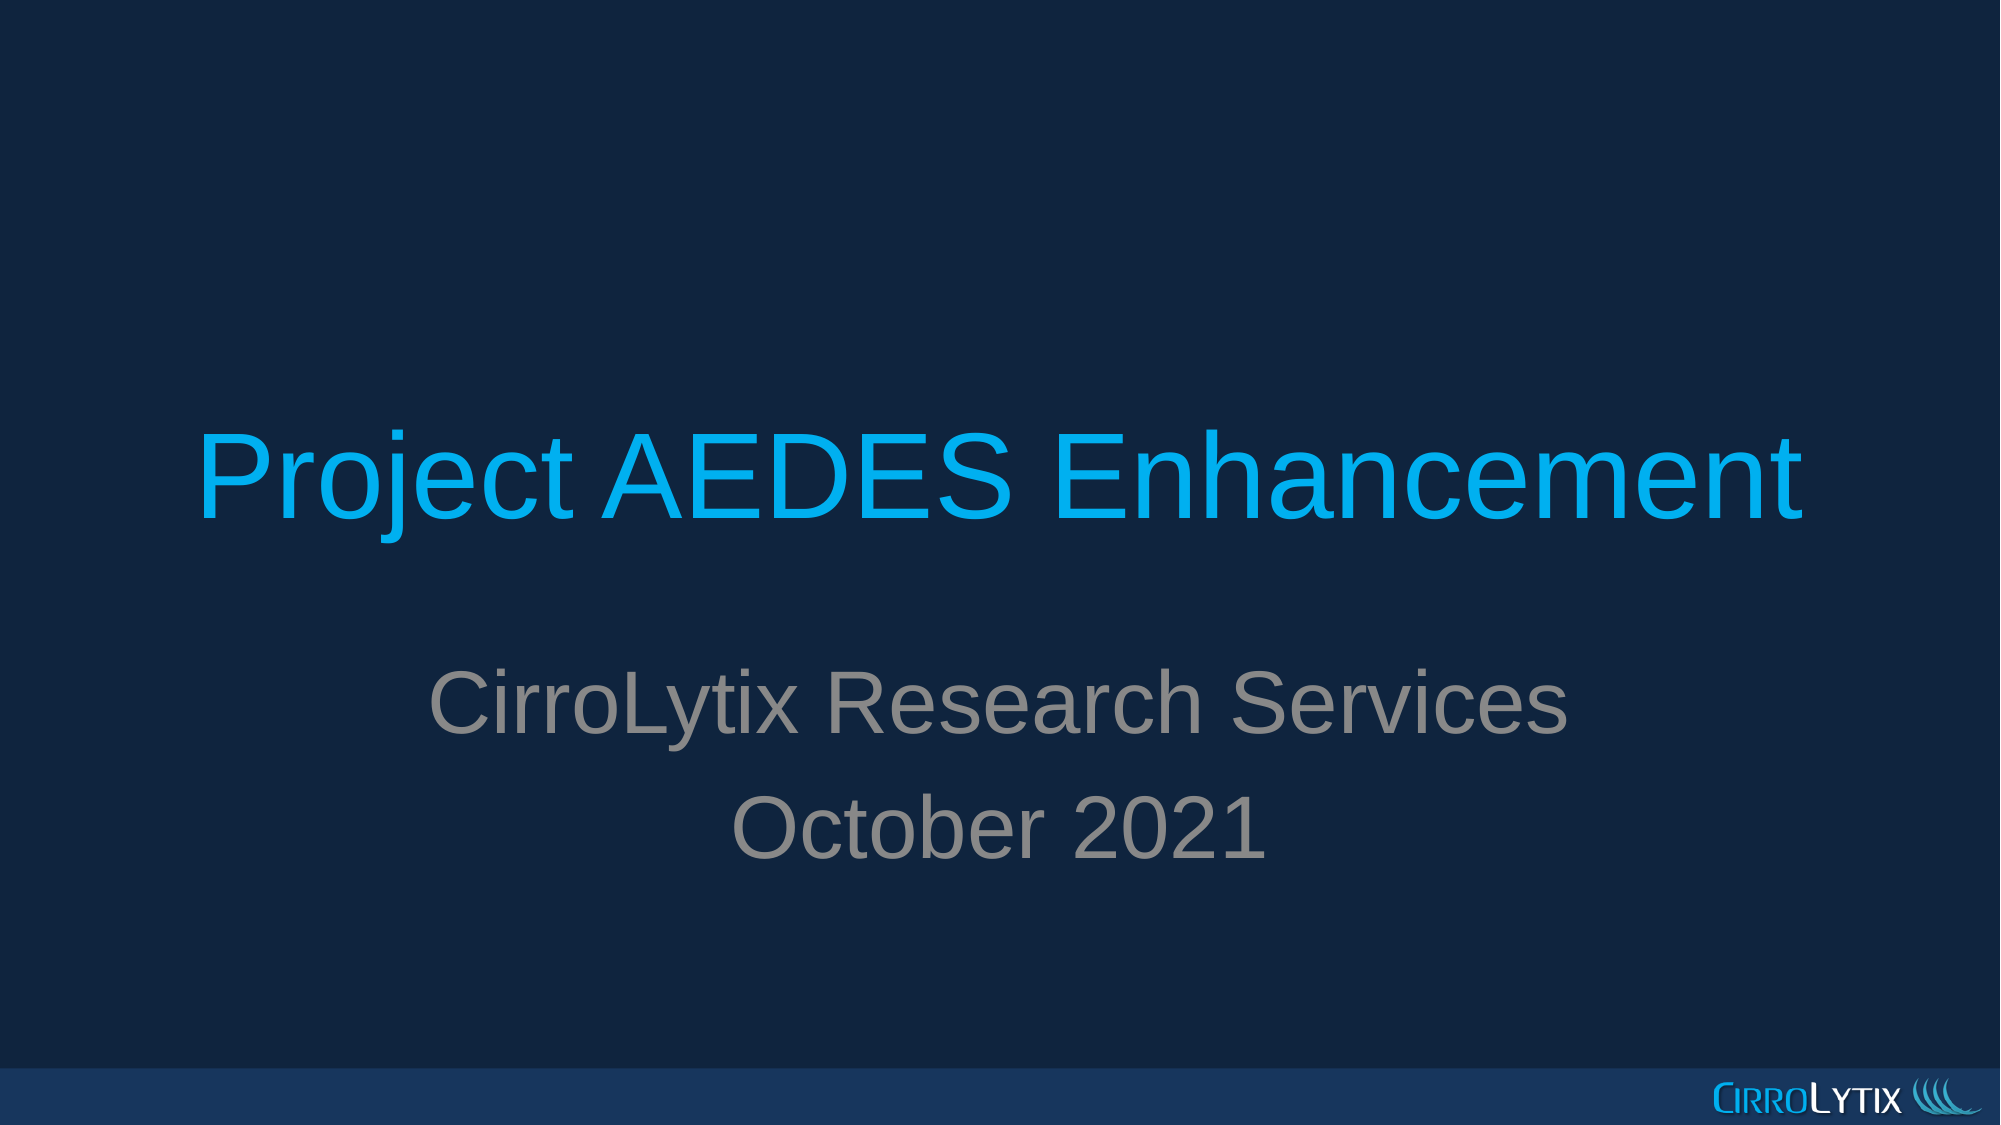

# Project AEDES Enhancement
CirroLytix Research Services
October 2021